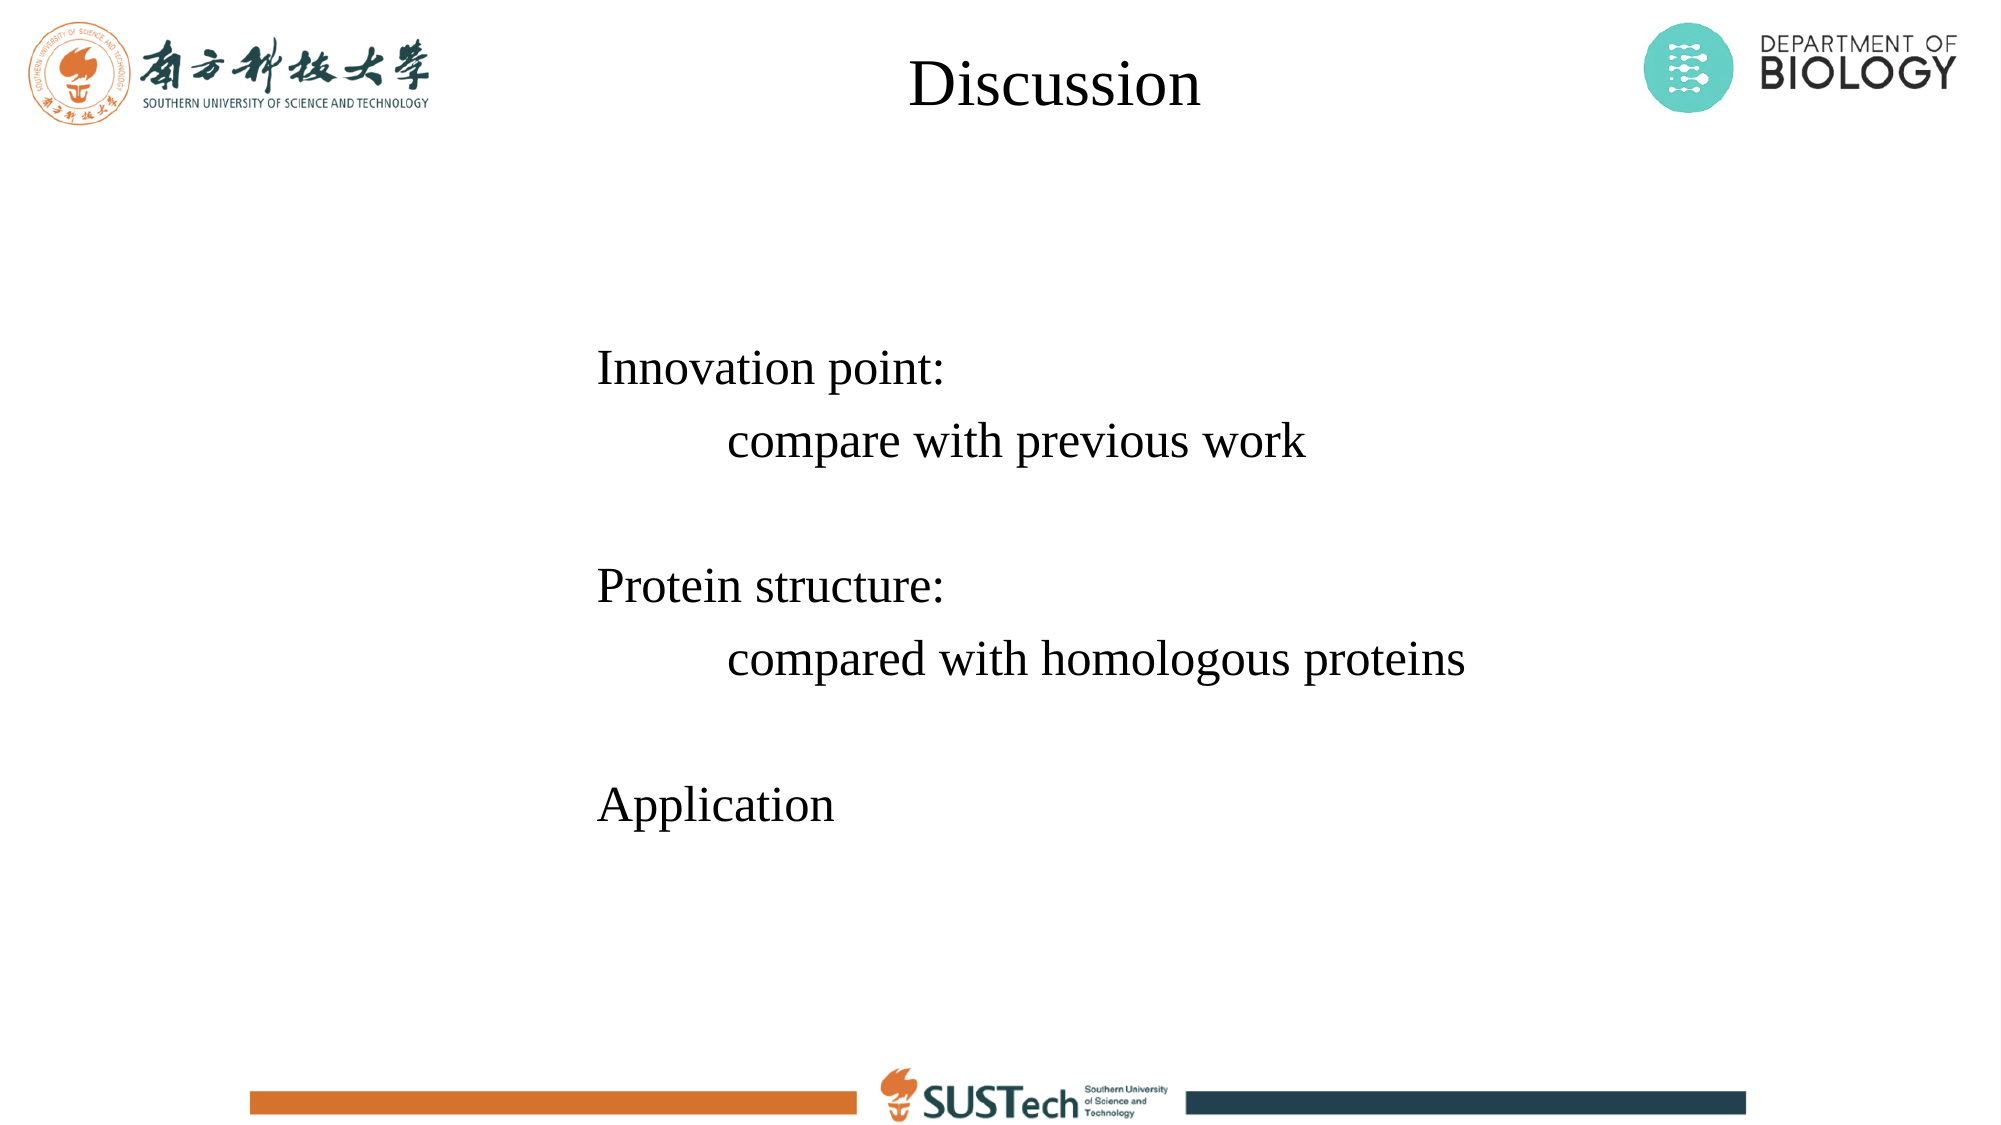

Discussion
Innovation point:
	compare with previous work

Protein structure:
	compared with homologous proteins

Application